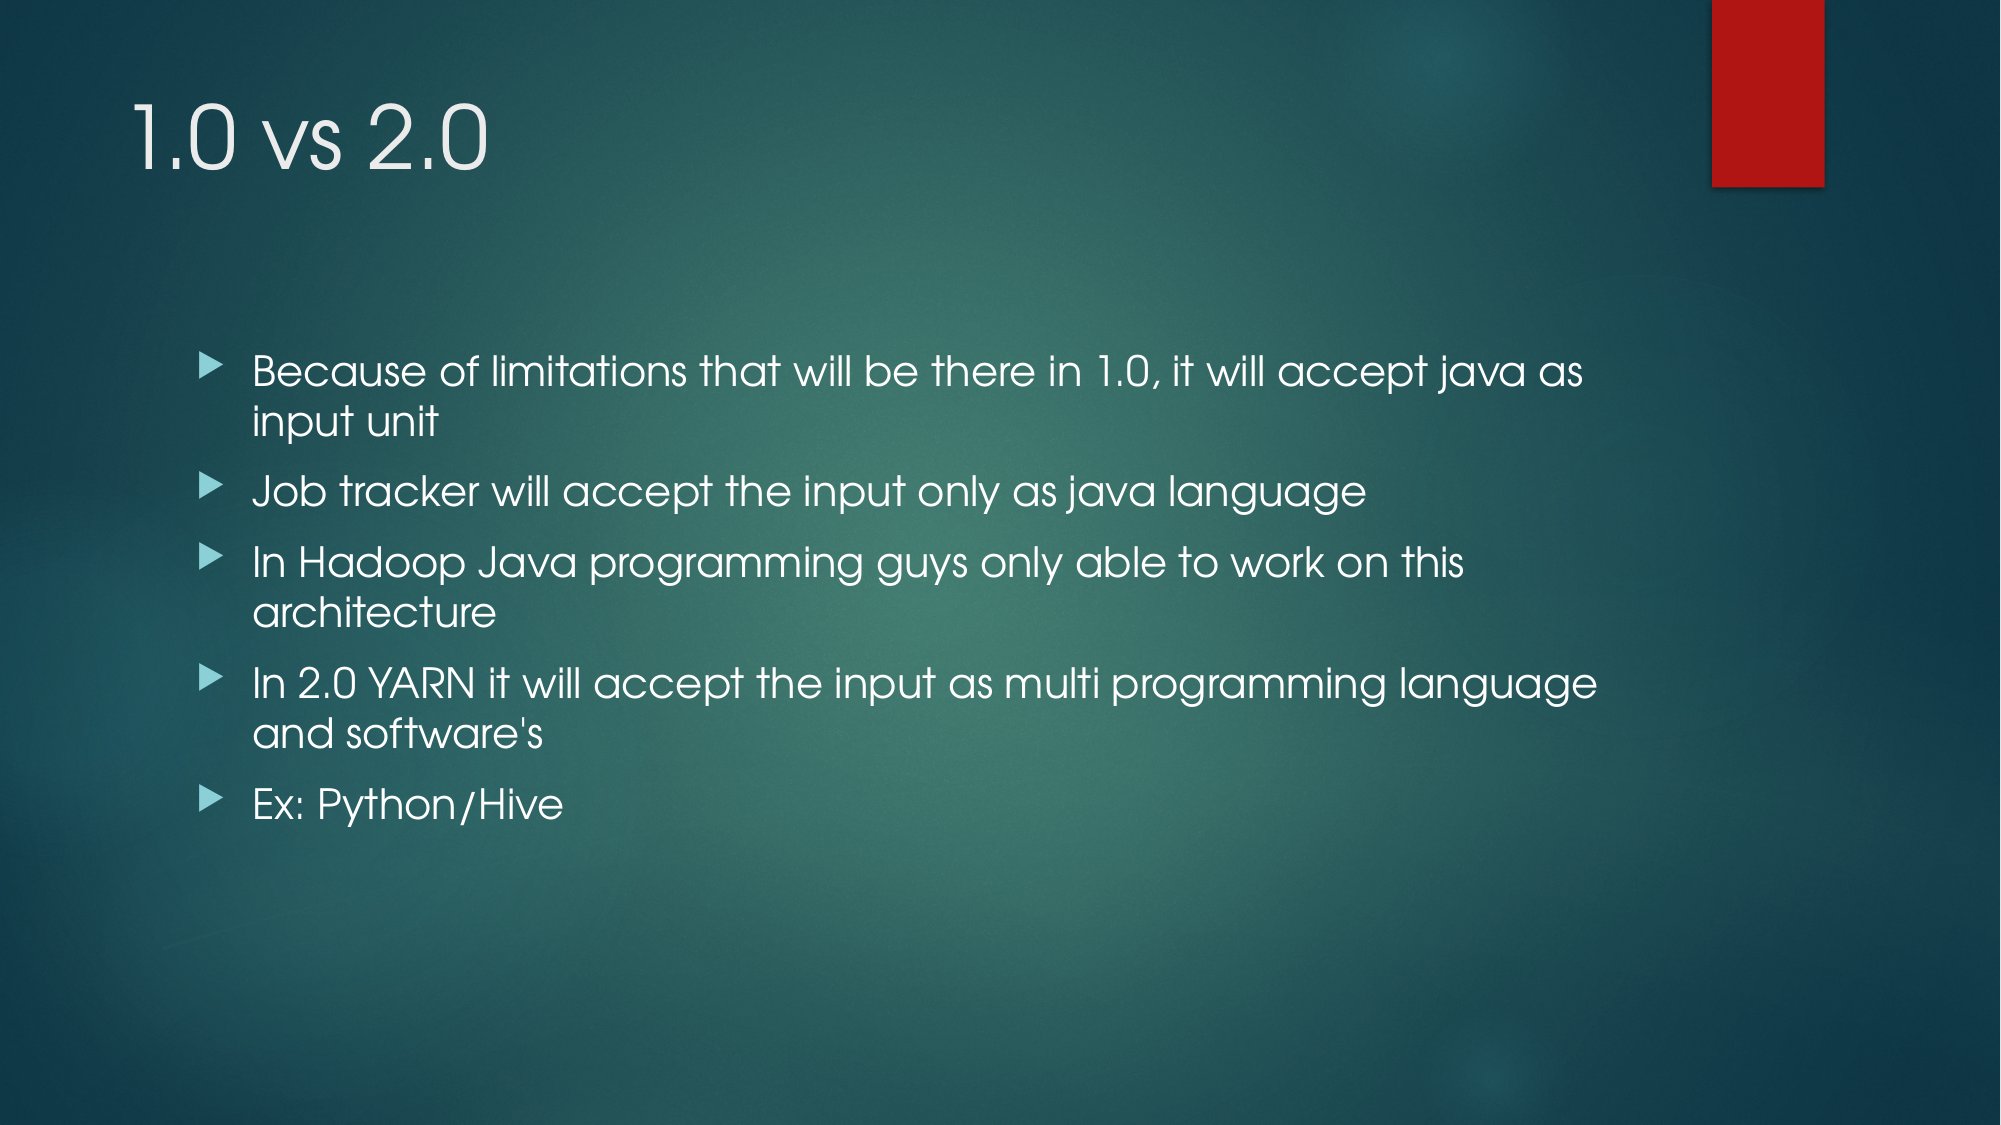

# 1.0 vs 2.0
Because of limitations that will be there in 1.0, it will accept java as input unit
Job tracker will accept the input only as java language
In Hadoop Java programming guys only able to work on this architecture
In 2.0 YARN it will accept the input as multi programming language and software's
Ex: Python/Hive